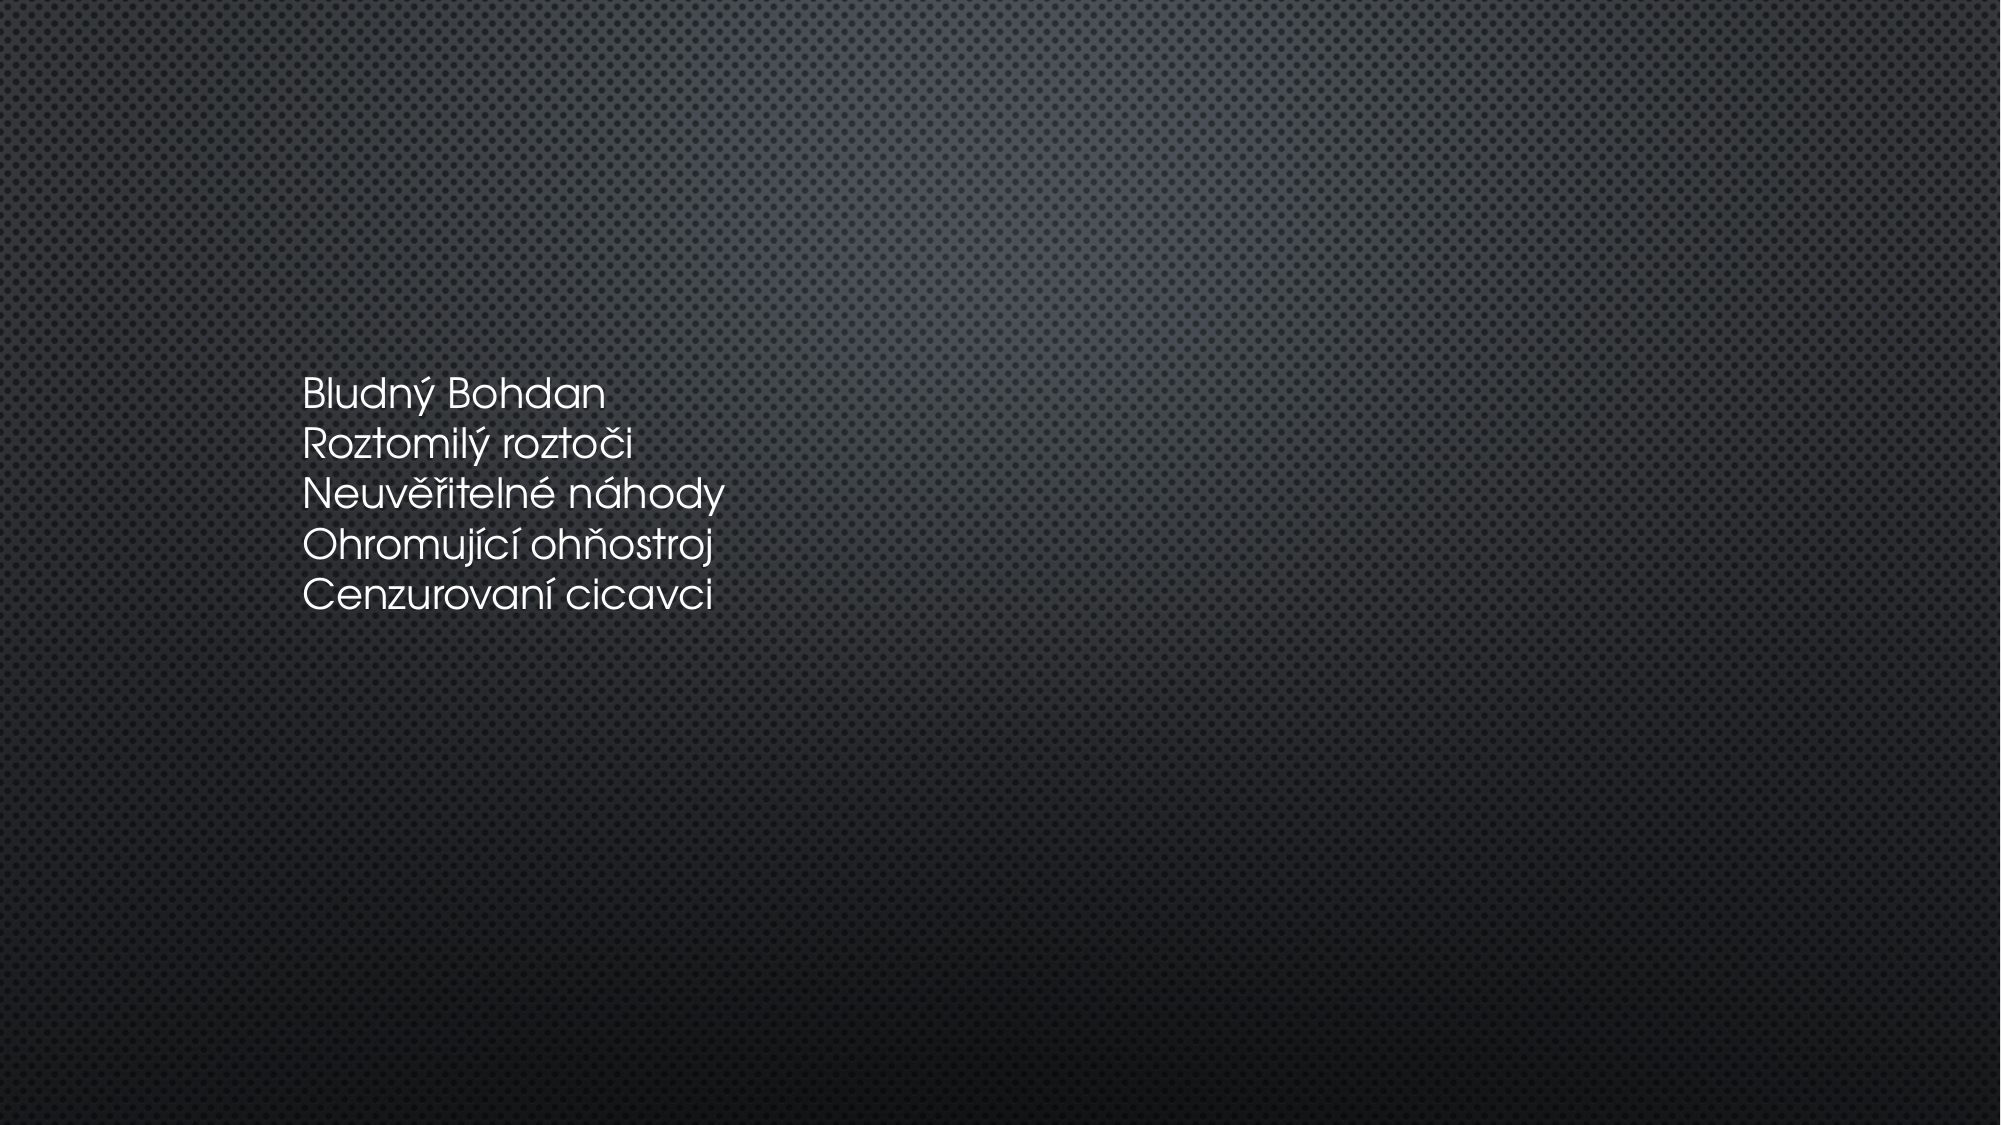

# Bludný Bohdan Roztomilý roztoči Neuvěřitelné náhody Ohromující ohňostroj Cenzurovaní cicavci